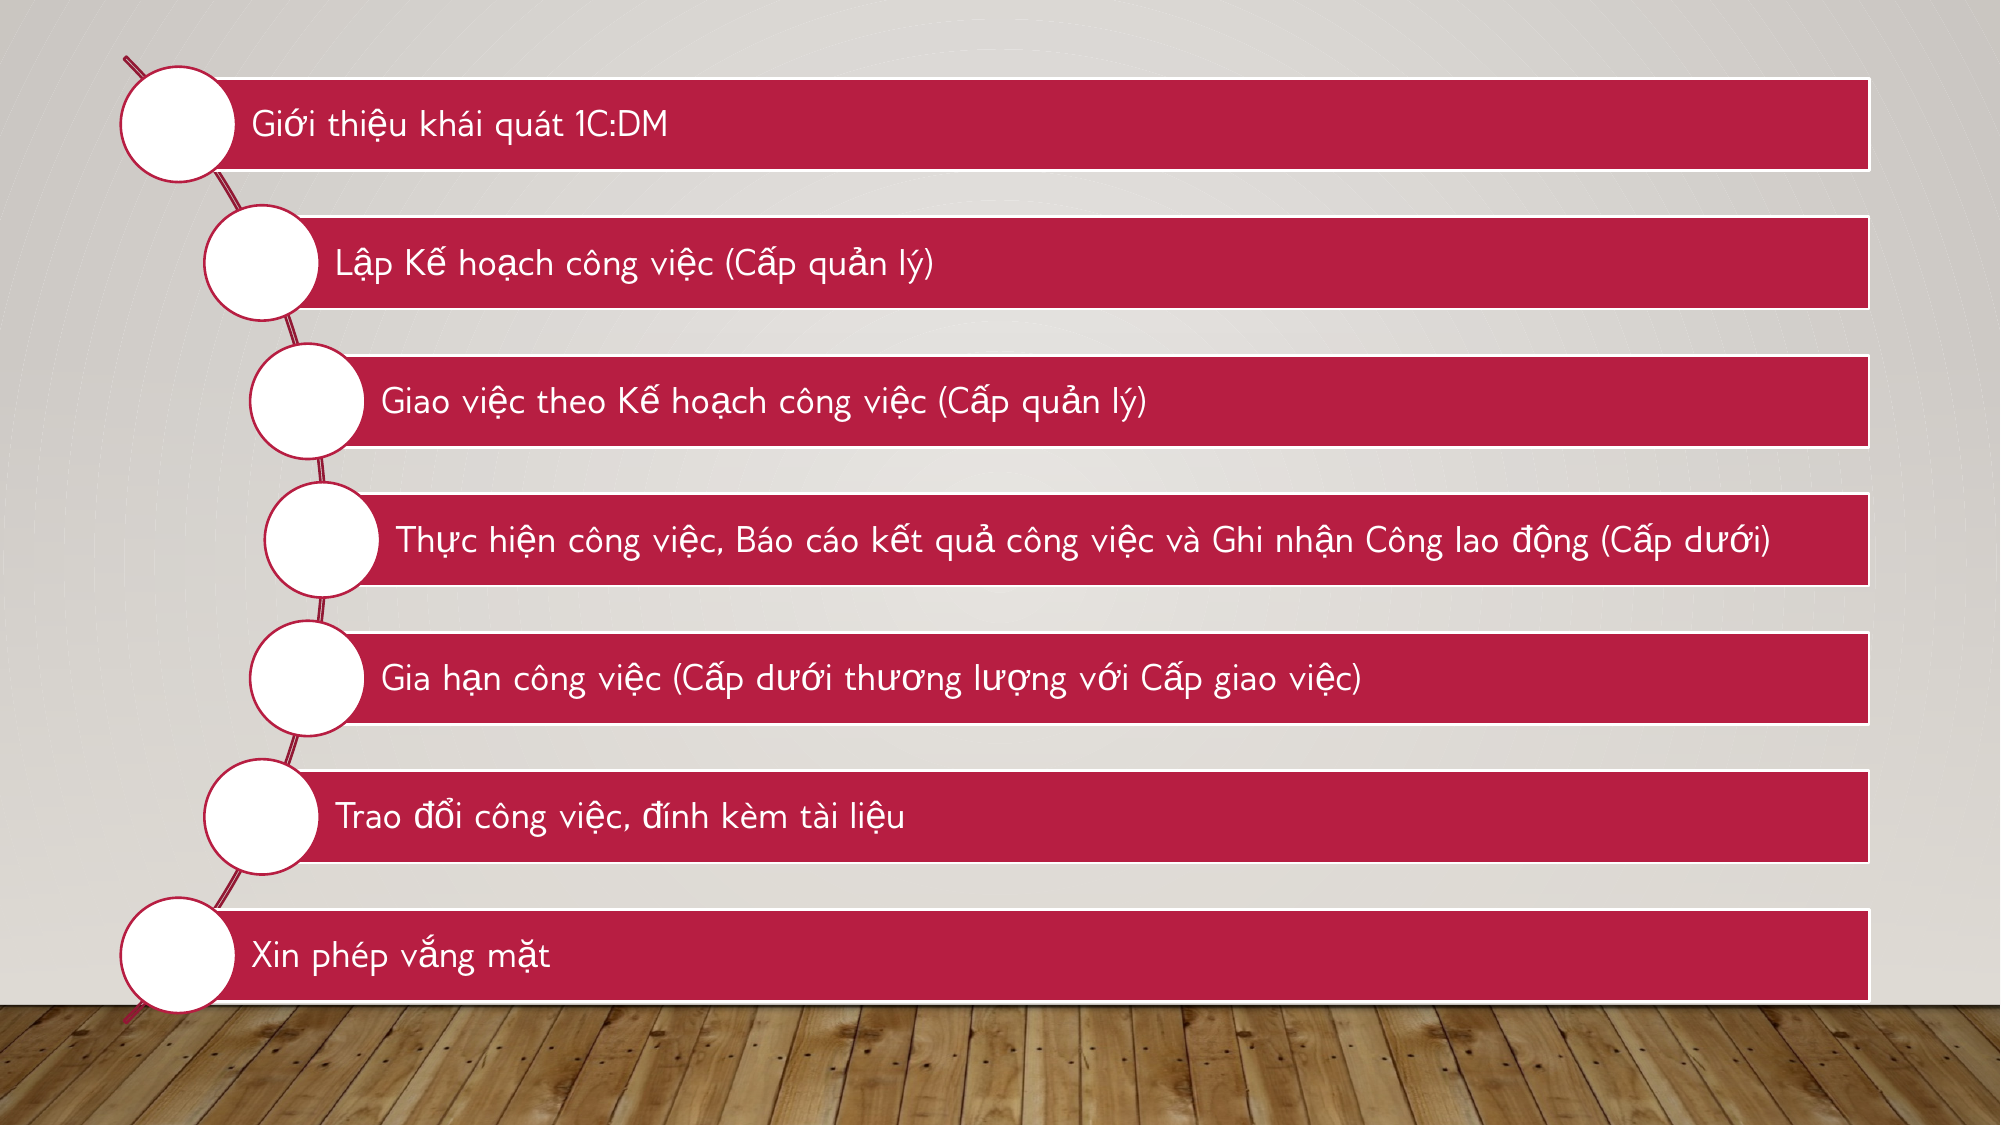

Giới thiệu khái quát 1C:DM
Lập Kế hoạch công việc (Cấp quản lý)
Giao việc theo Kế hoạch công việc (Cấp quản lý)
Thực hiện công việc, Báo cáo kết quả công việc và Ghi nhận Công lao động (Cấp dưới)
Gia hạn công việc (Cấp dưới thương lượng với Cấp giao việc)
Trao đổi công việc, đính kèm tài liệu
Xin phép vắng mặt